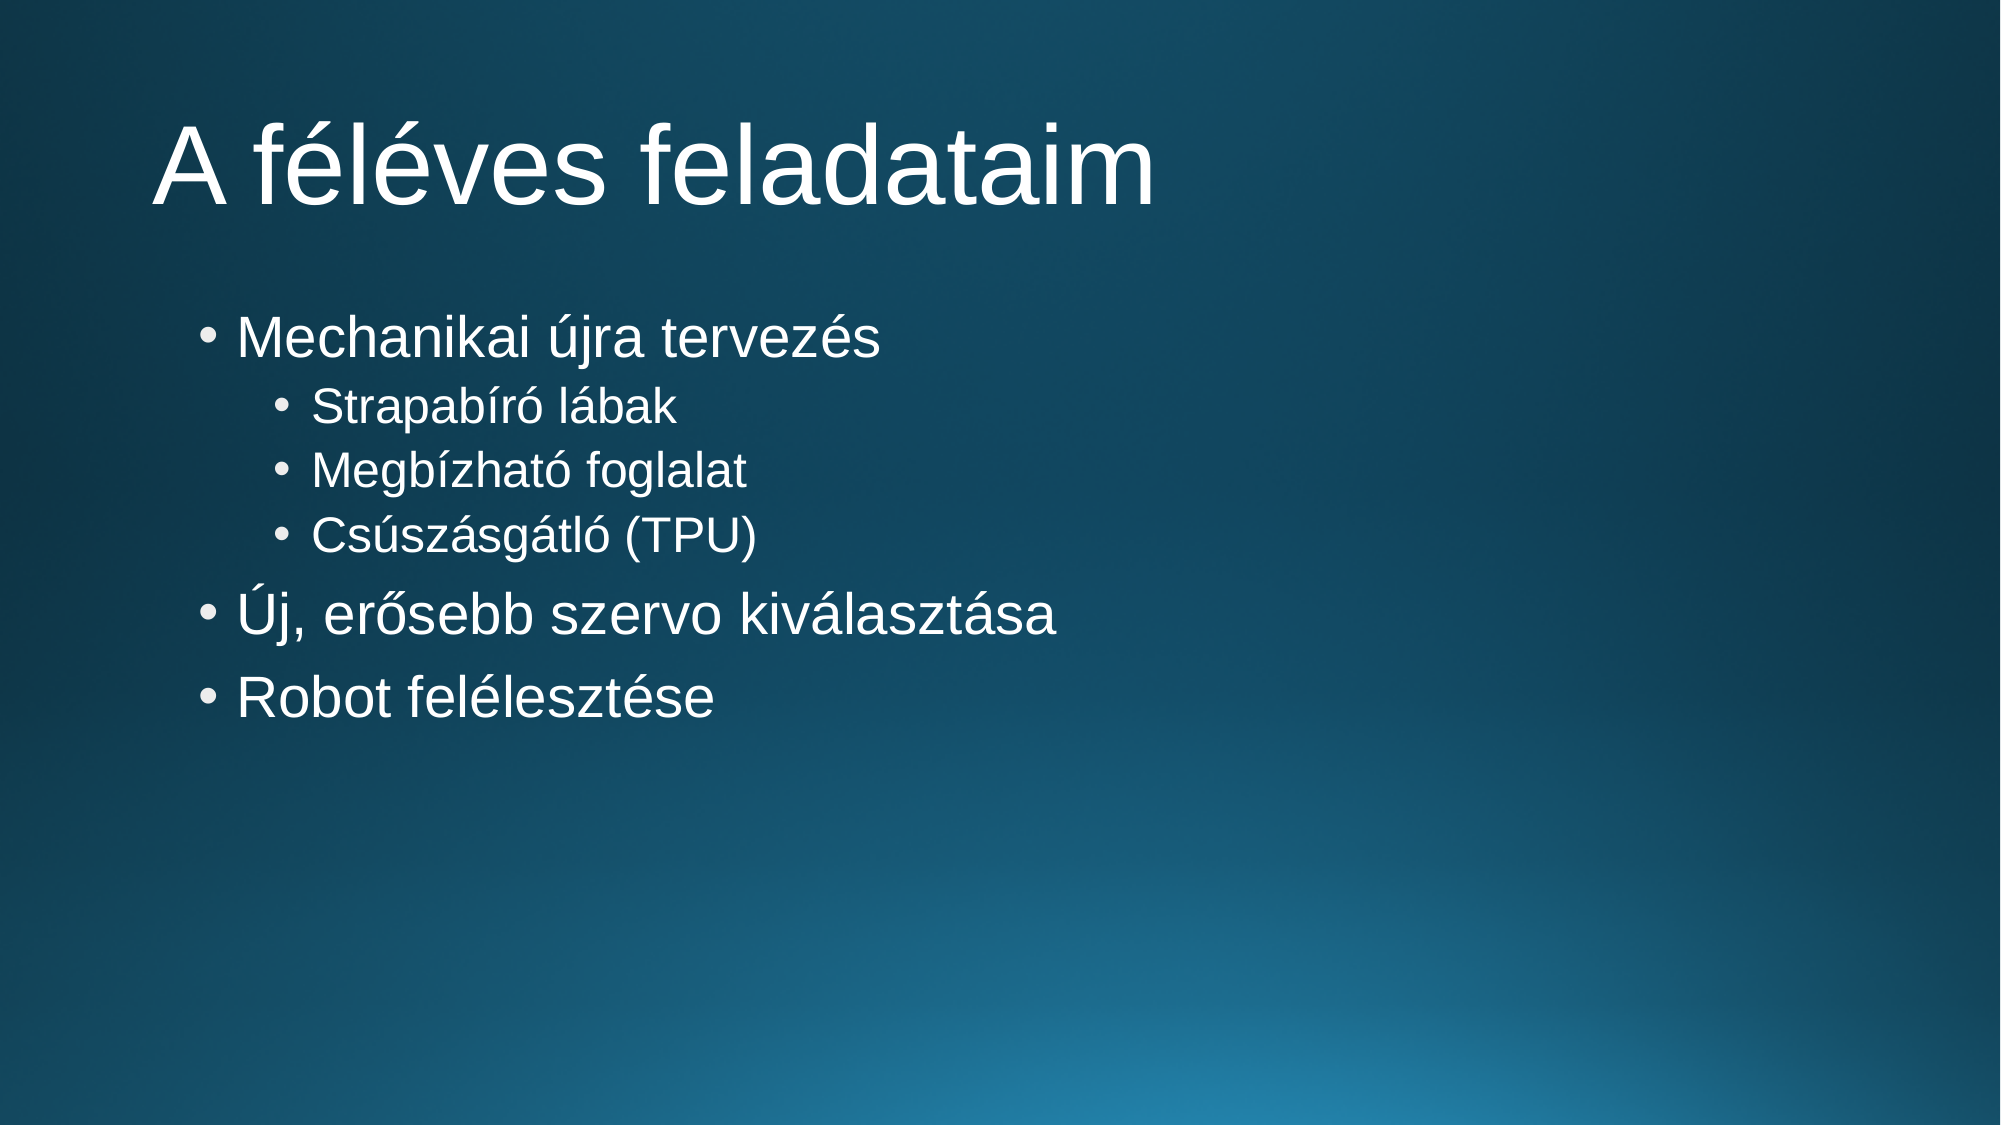

# A féléves feladataim
Mechanikai újra tervezés
Strapabíró lábak
Megbízható foglalat
Csúszásgátló (TPU)
Új, erősebb szervo kiválasztása
Robot felélesztése